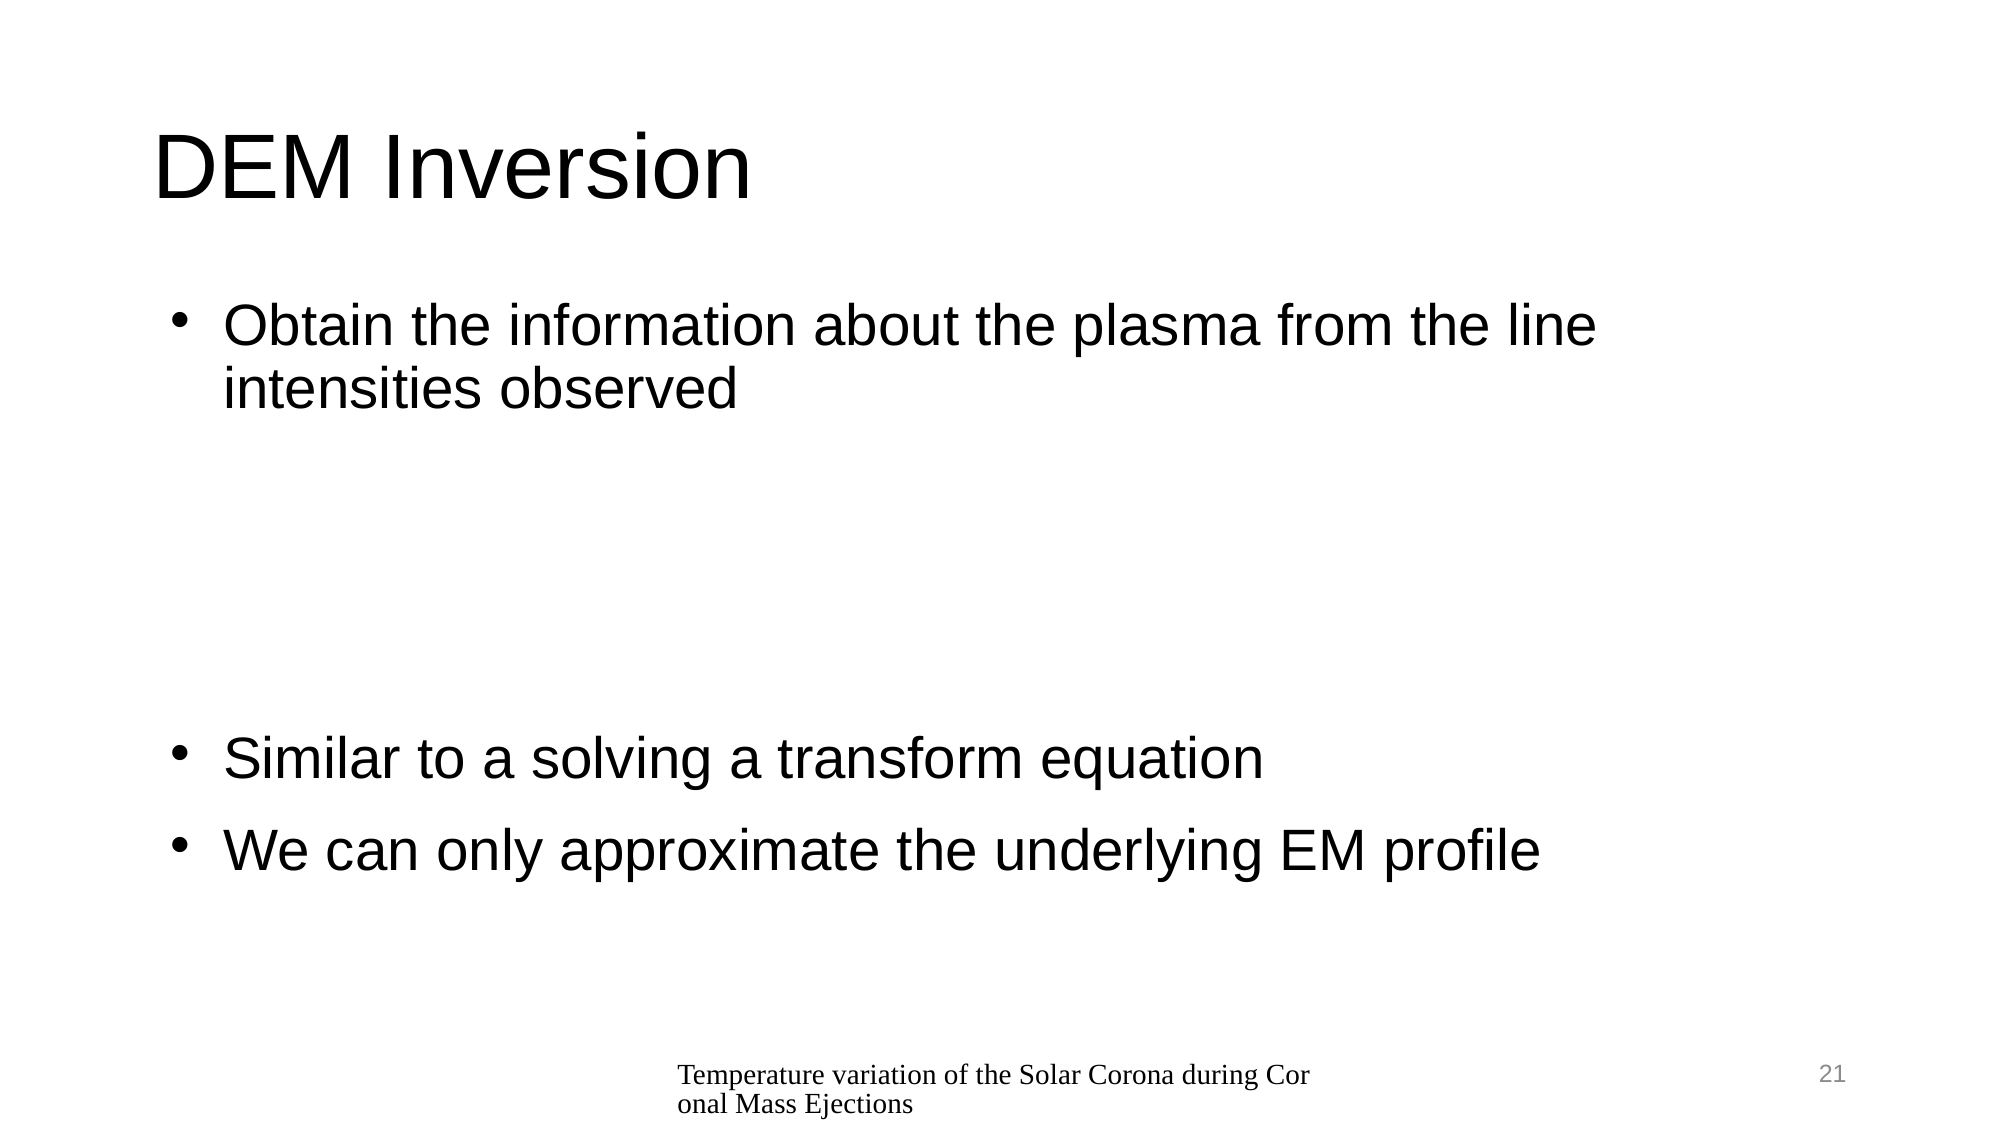

# DEM Inversion
Obtain the information about the plasma from the line intensities observed

Similar to a solving a transform equation
We can only approximate the underlying EM profile
Temperature variation of the Solar Corona during Coronal Mass Ejections
21